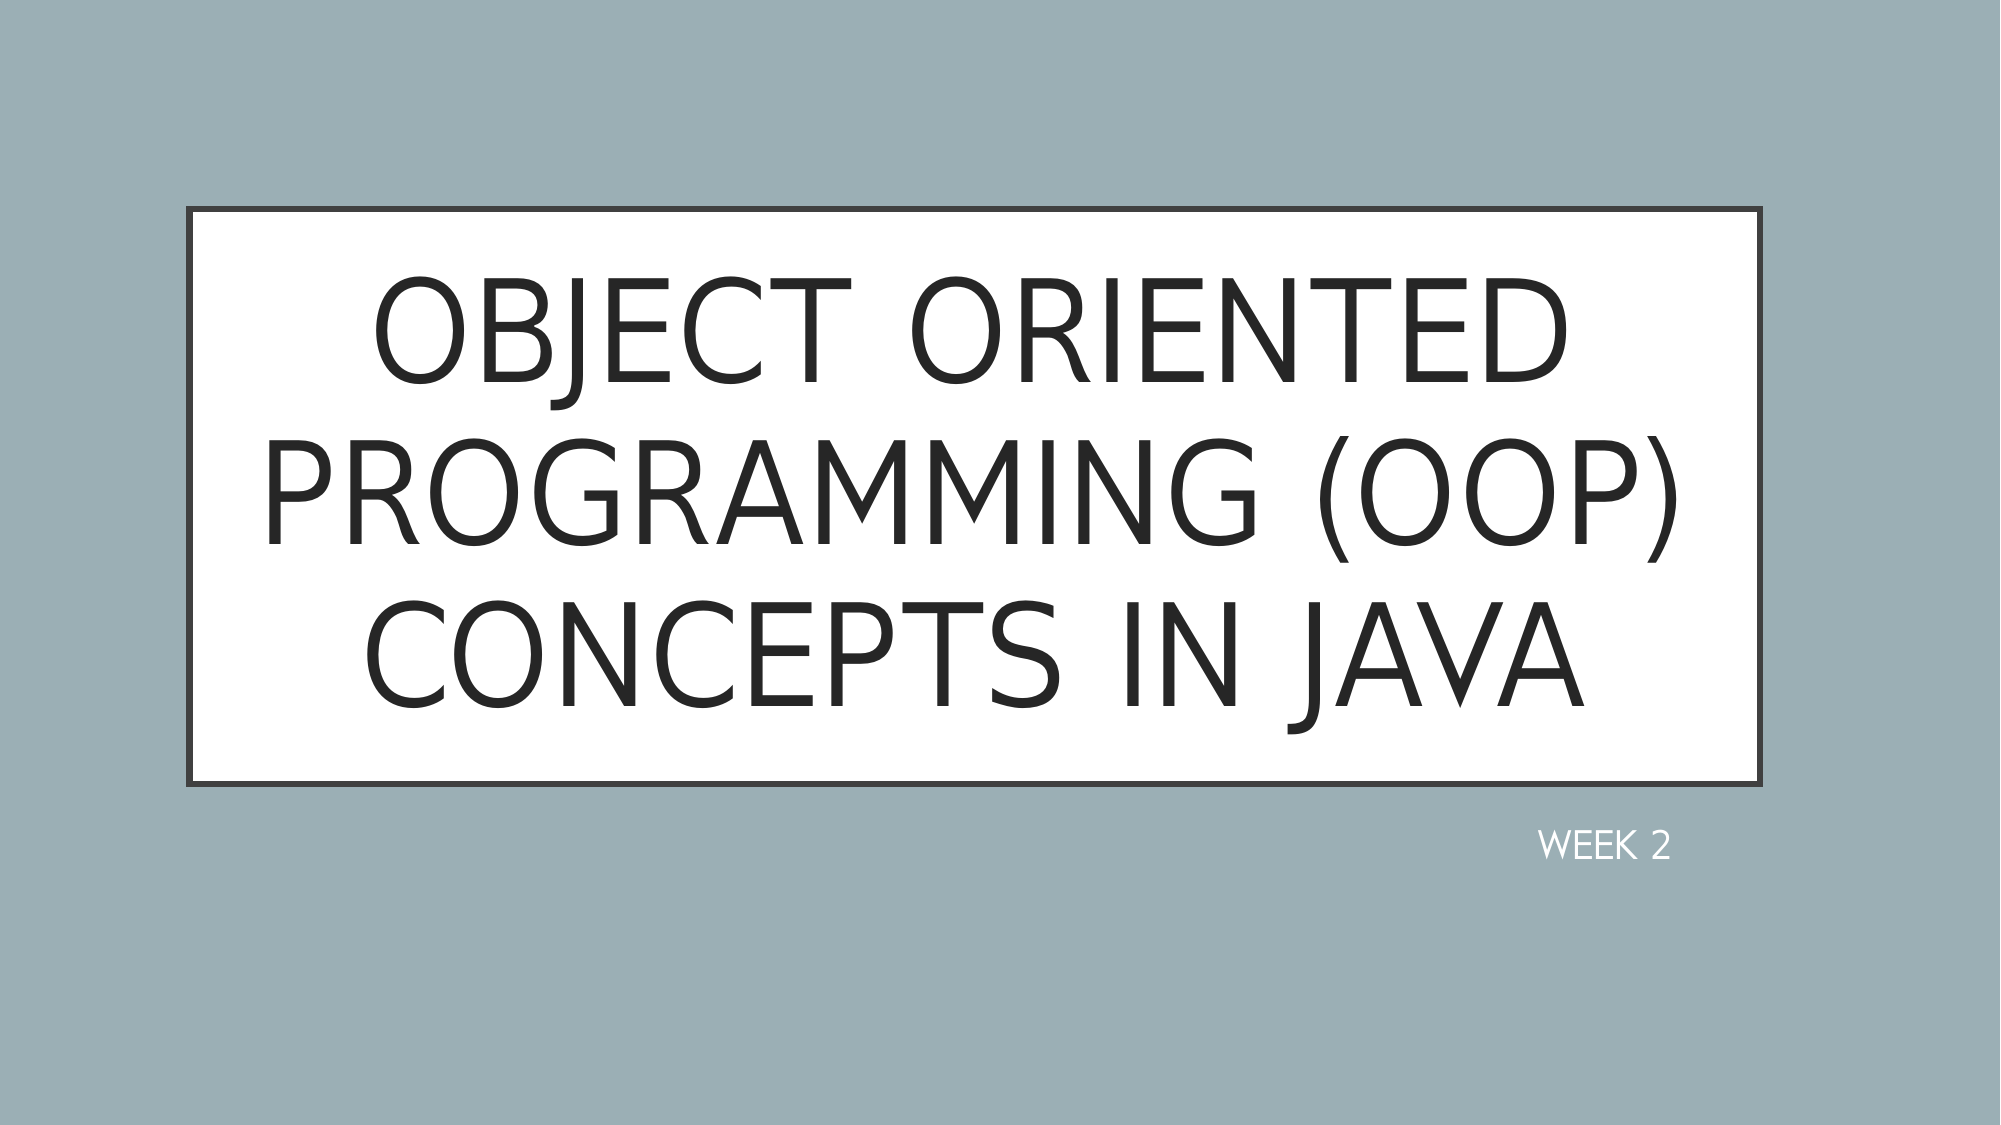

# Object Oriented Programming (OOP) Concepts In Java
WEEK 2